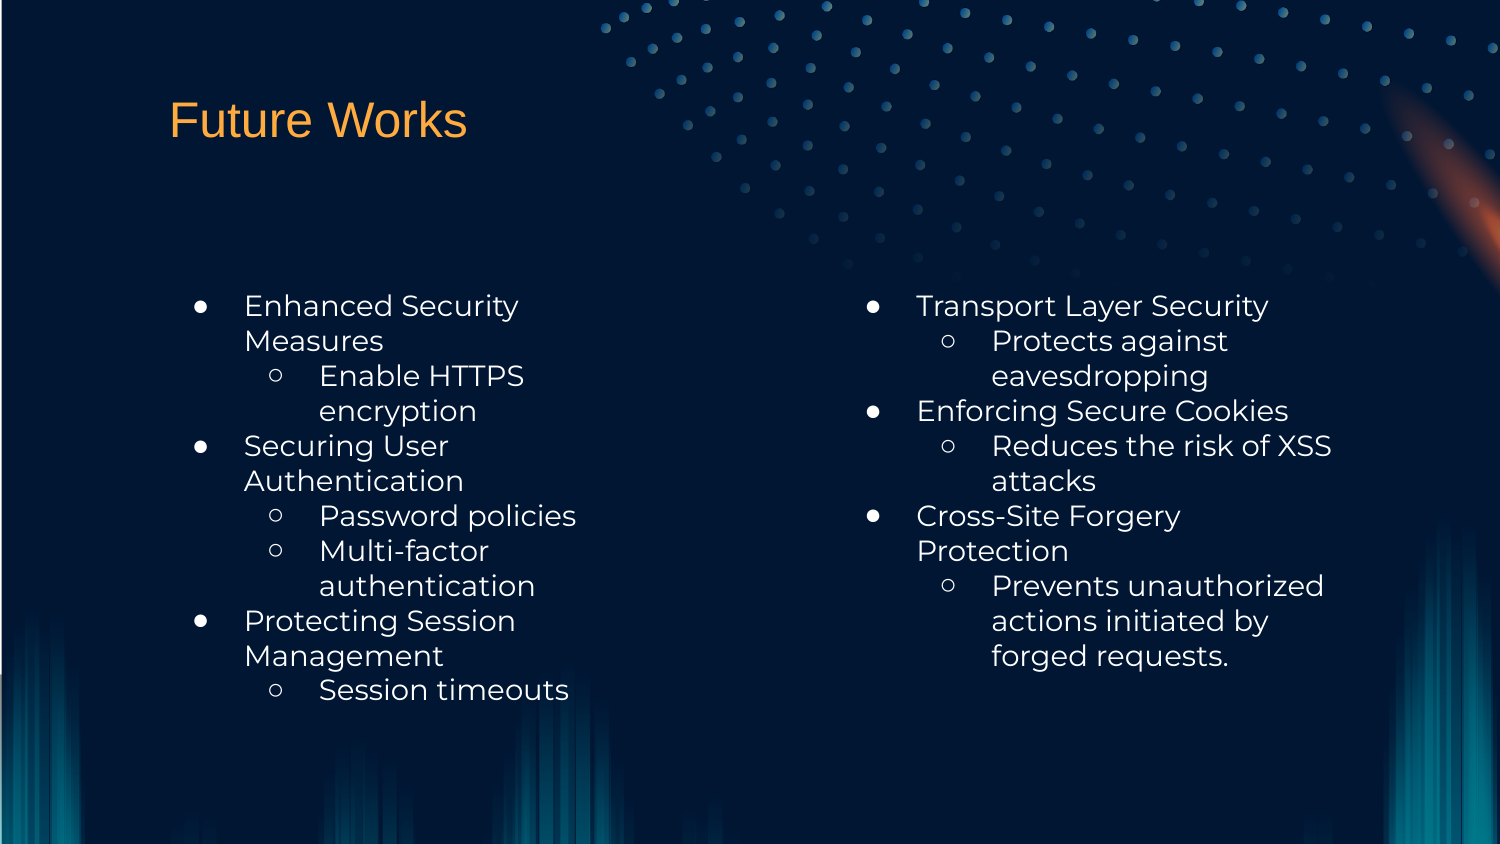

# Future Works
Enhanced Security Measures
Enable HTTPS encryption
Securing User Authentication
Password policies
Multi-factor authentication
Protecting Session Management
Session timeouts
Transport Layer Security
Protects against eavesdropping
Enforcing Secure Cookies
Reduces the risk of XSS attacks
Cross-Site Forgery Protection
Prevents unauthorized actions initiated by forged requests.